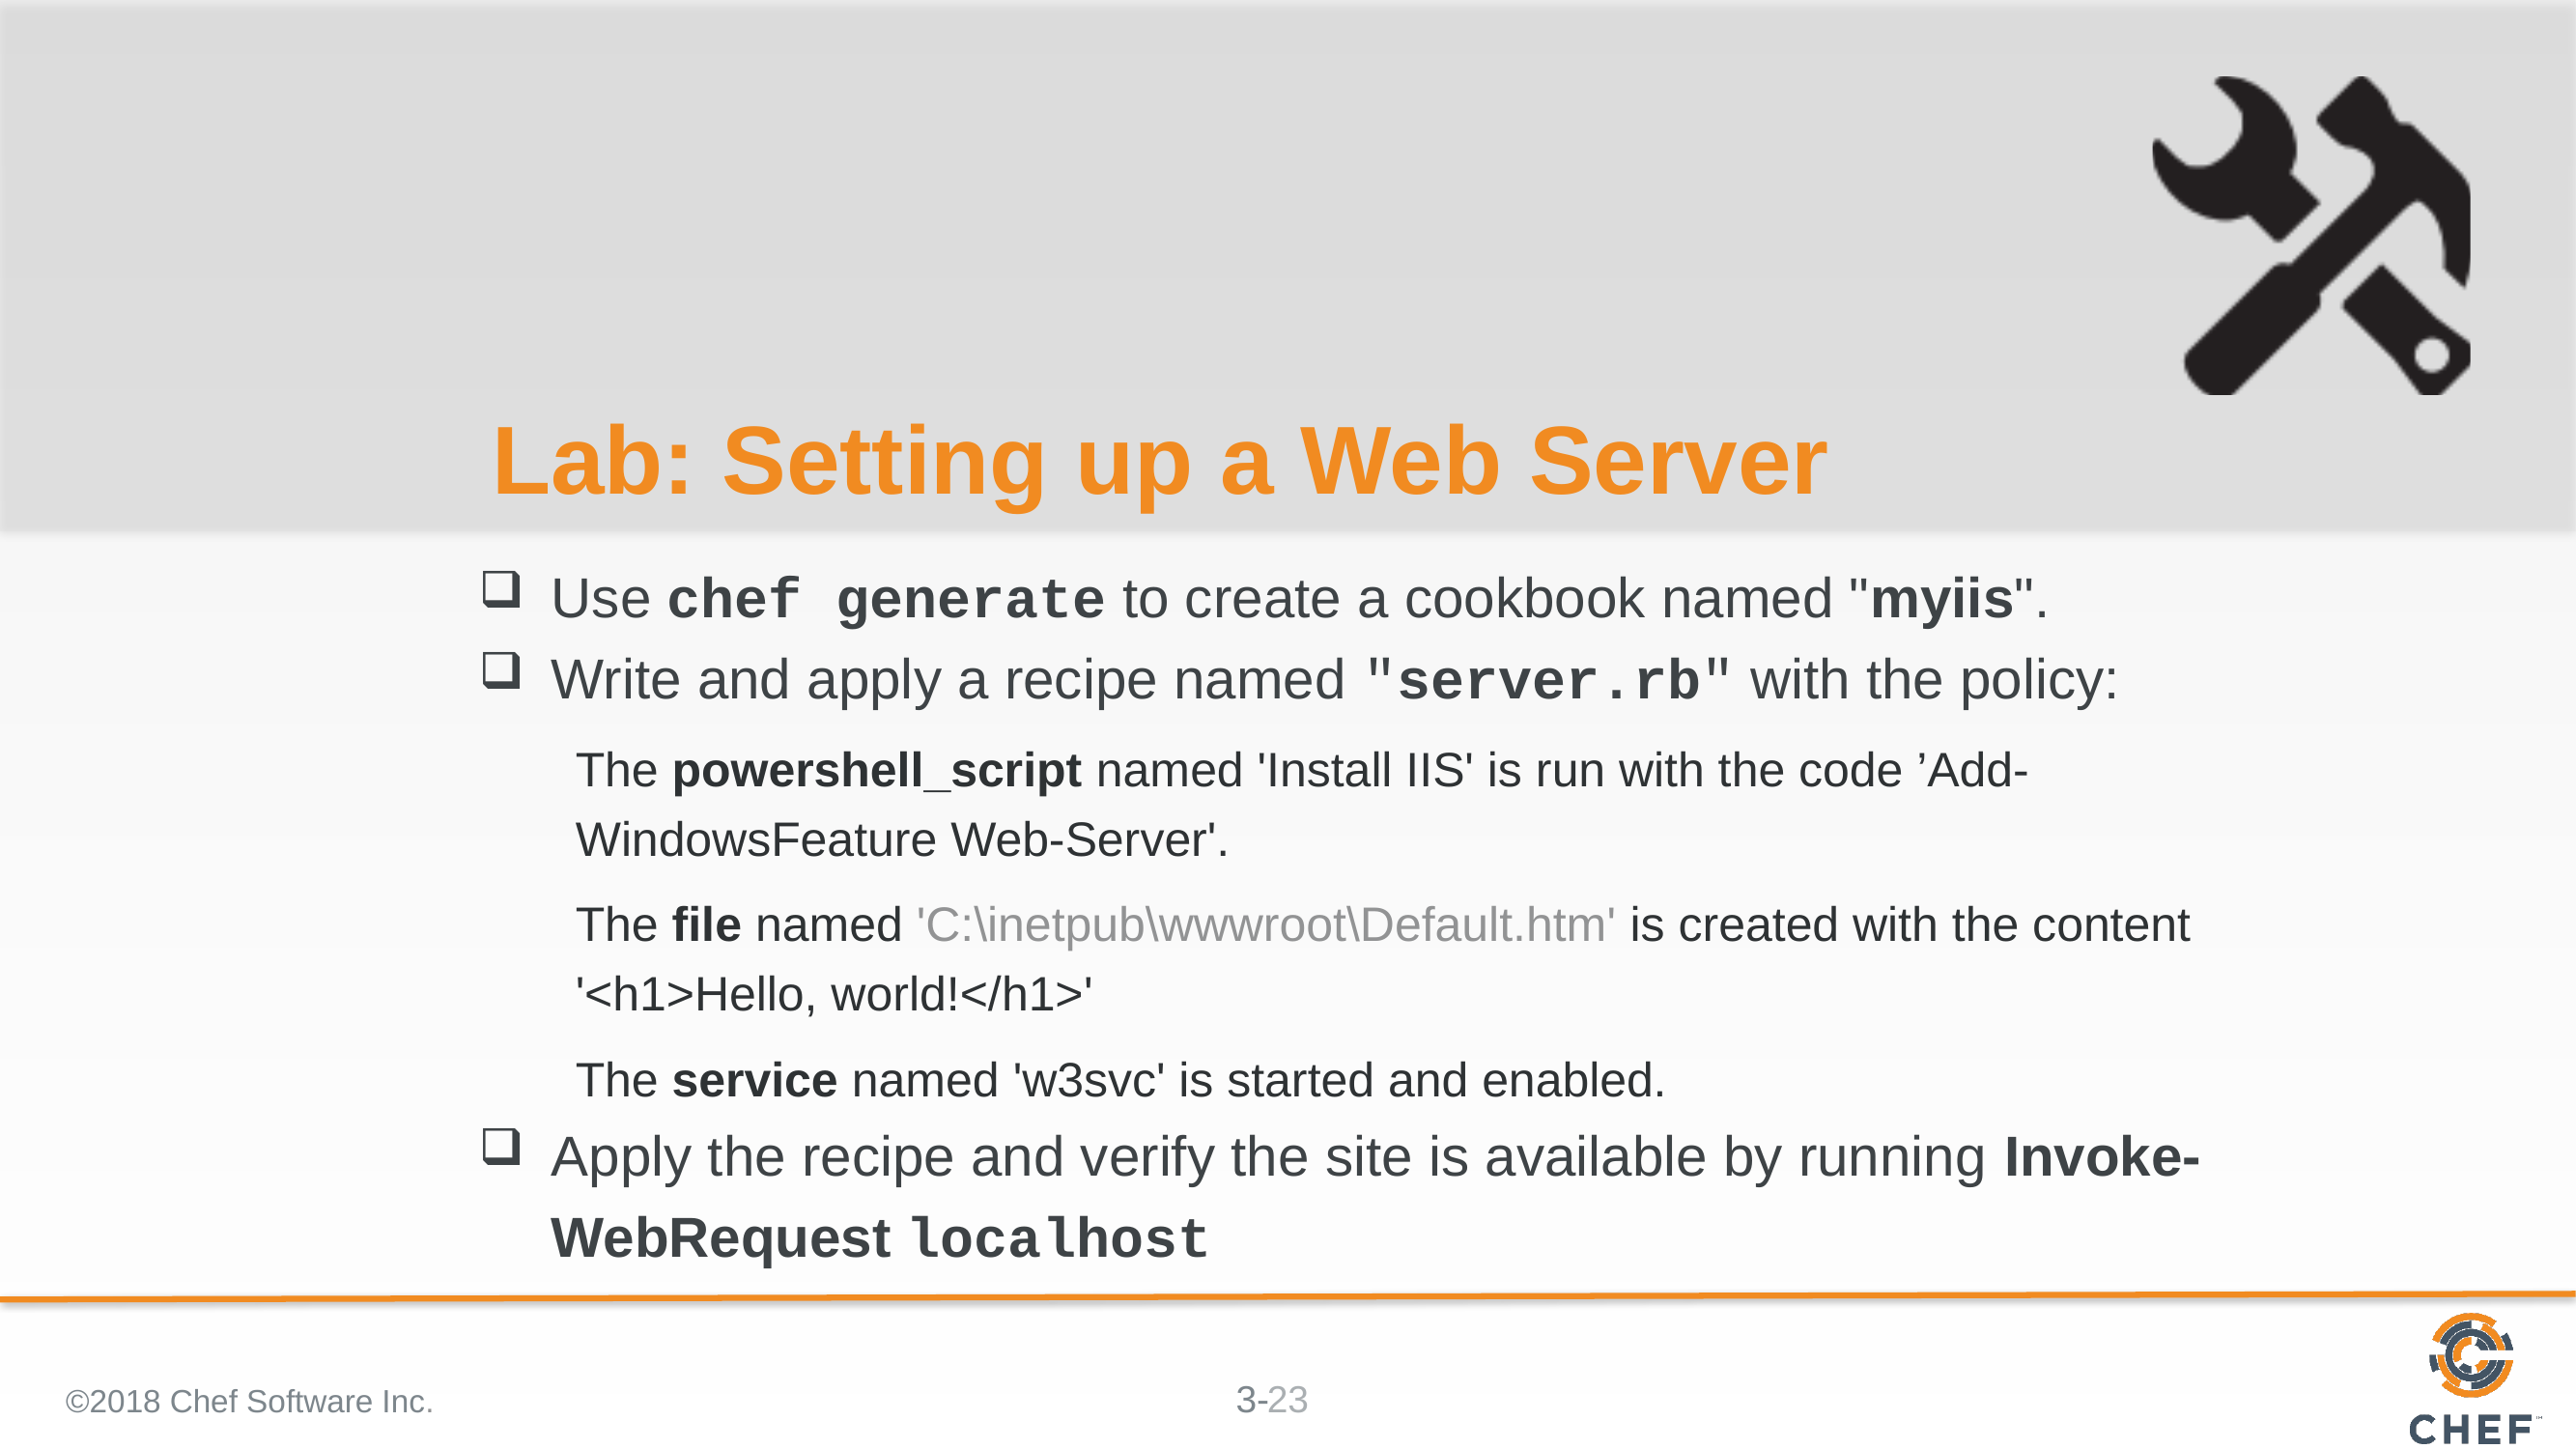

# Lab: Setting up a Web Server
Use chef generate to create a cookbook named "myiis".
Write and apply a recipe named "server.rb" with the policy:
The powershell_script named 'Install IIS' is run with the code ’Add-WindowsFeature Web-Server'.
The file named 'C:\inetpub\wwwroot\Default.htm' is created with the content '<h1>Hello, world!</h1>'
The service named 'w3svc' is started and enabled.
Apply the recipe and verify the site is available by running Invoke-WebRequest localhost

©2018 Chef Software Inc.
23